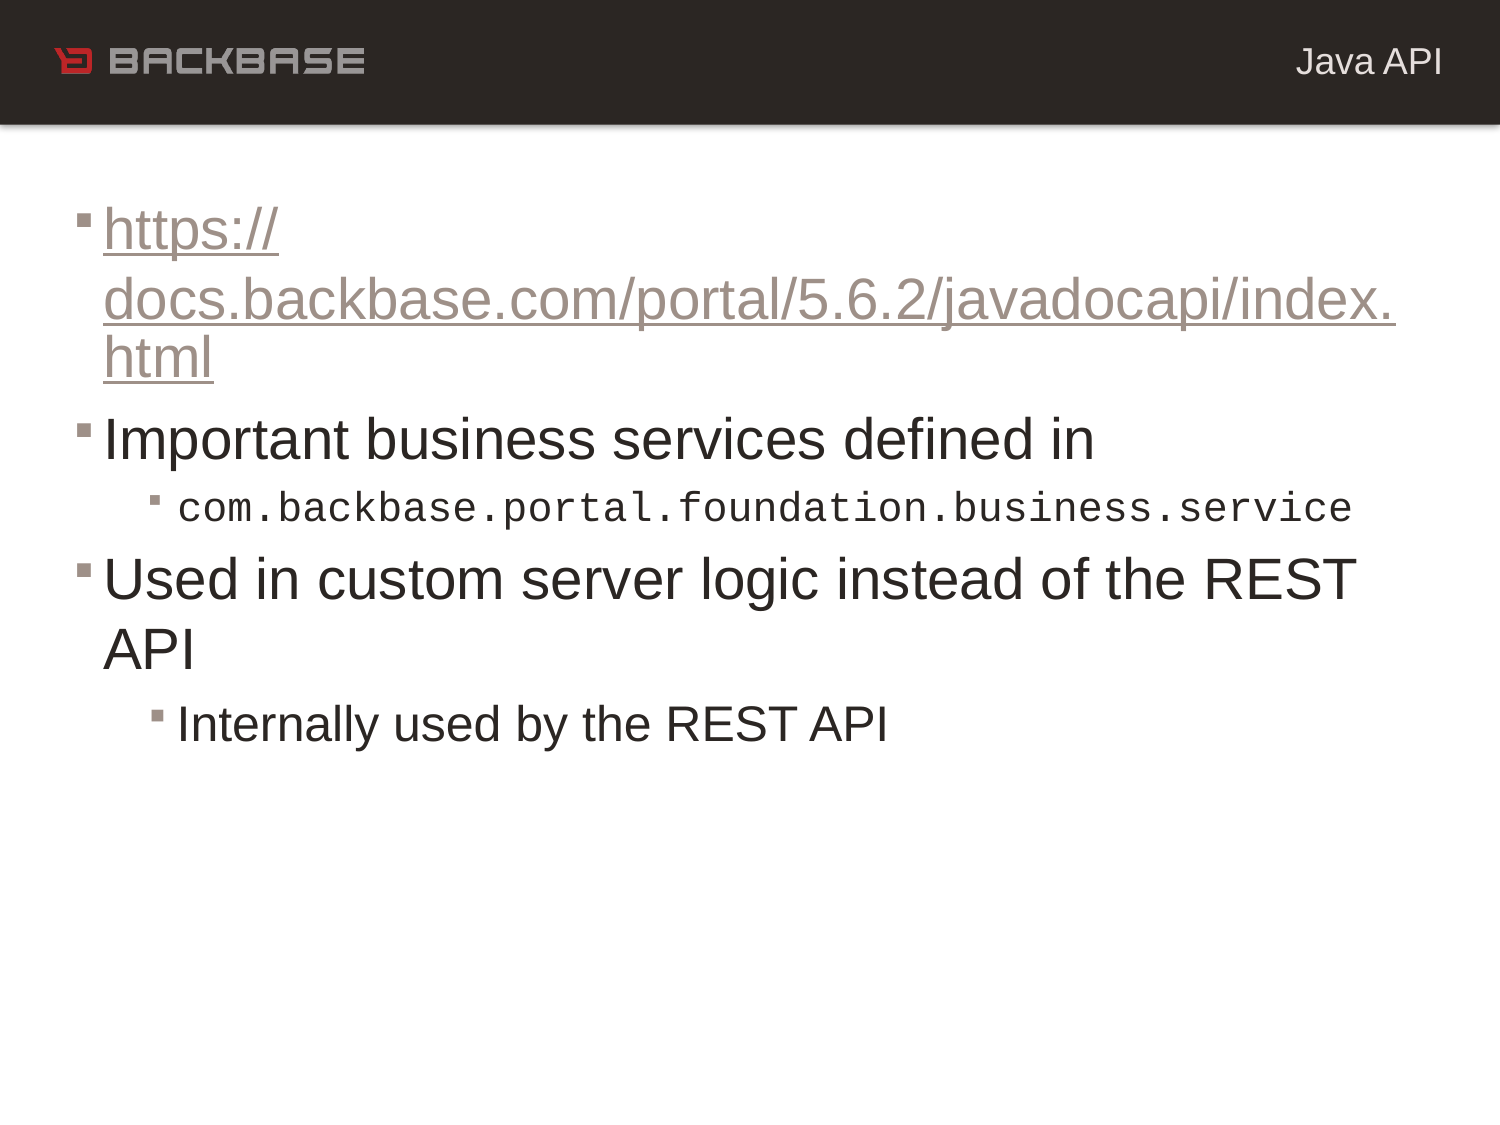

Java API
https://docs.backbase.com/portal/5.6.2/javadocapi/index.html
Important business services defined in
com.backbase.portal.foundation.business.service
Used in custom server logic instead of the REST API
Internally used by the REST API